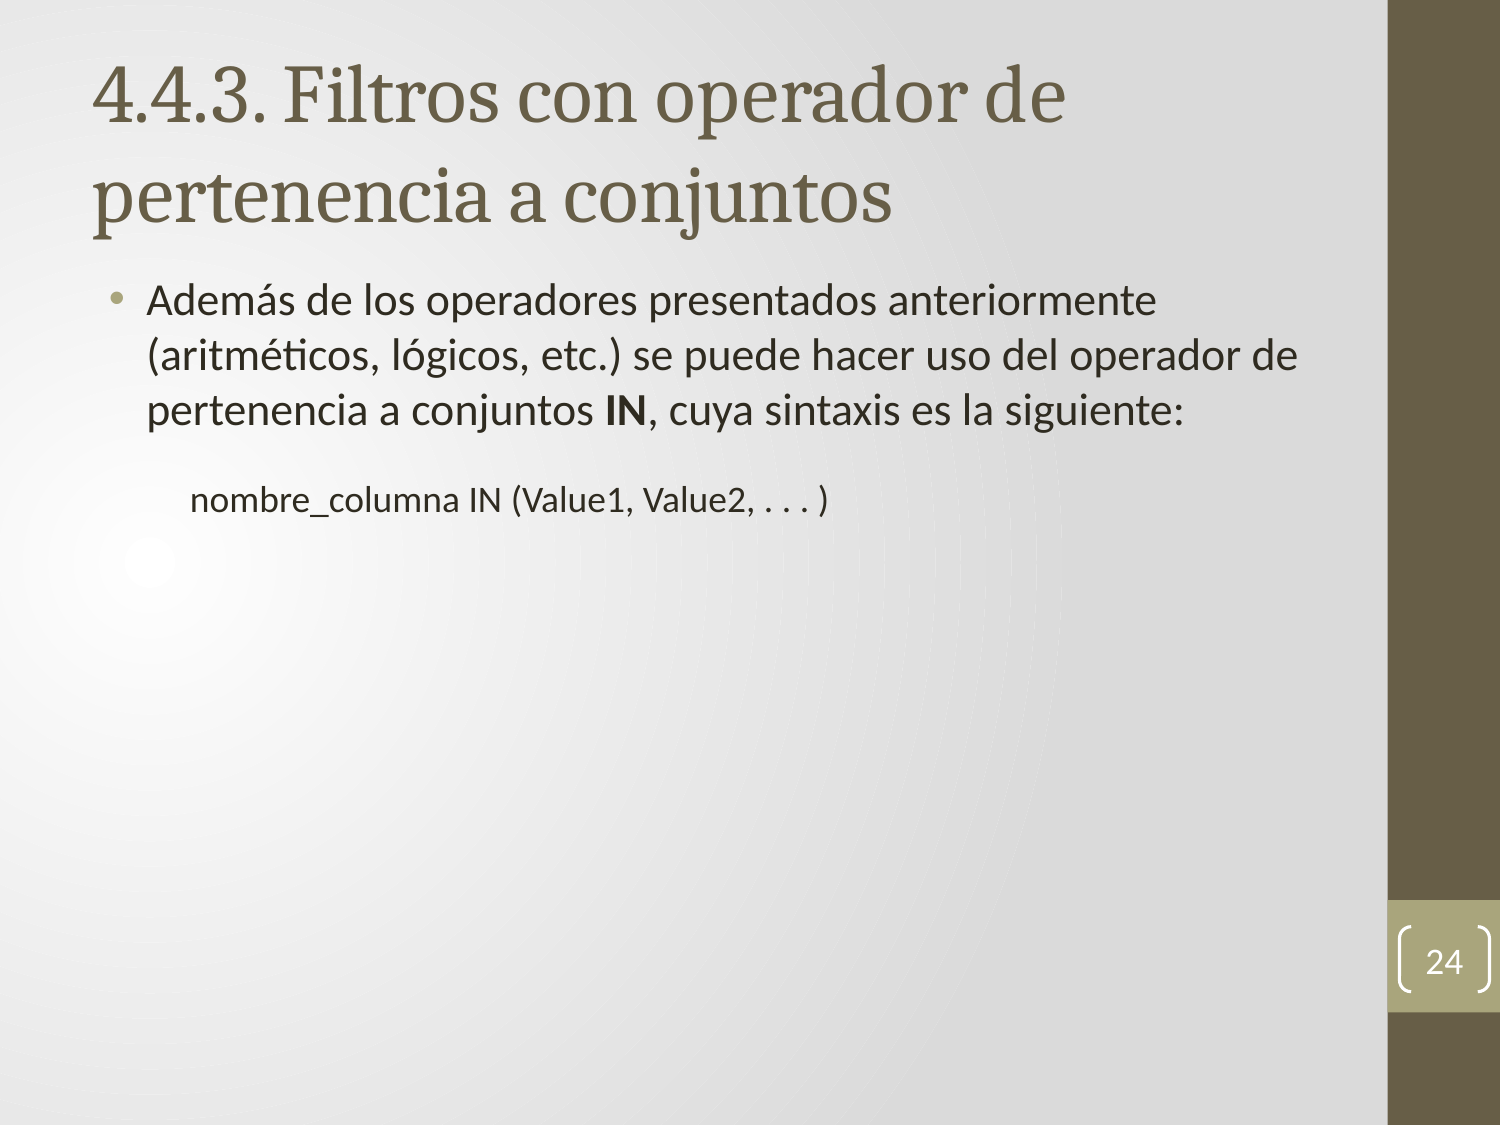

# 4.4.3. Filtros con operador de pertenencia a conjuntos
Además de los operadores presentados anteriormente (aritméticos, lógicos, etc.) se puede hacer uso del operador de pertenencia a conjuntos IN, cuya sintaxis es la siguiente:
nombre_columna IN (Value1, Value2, . . . )
24